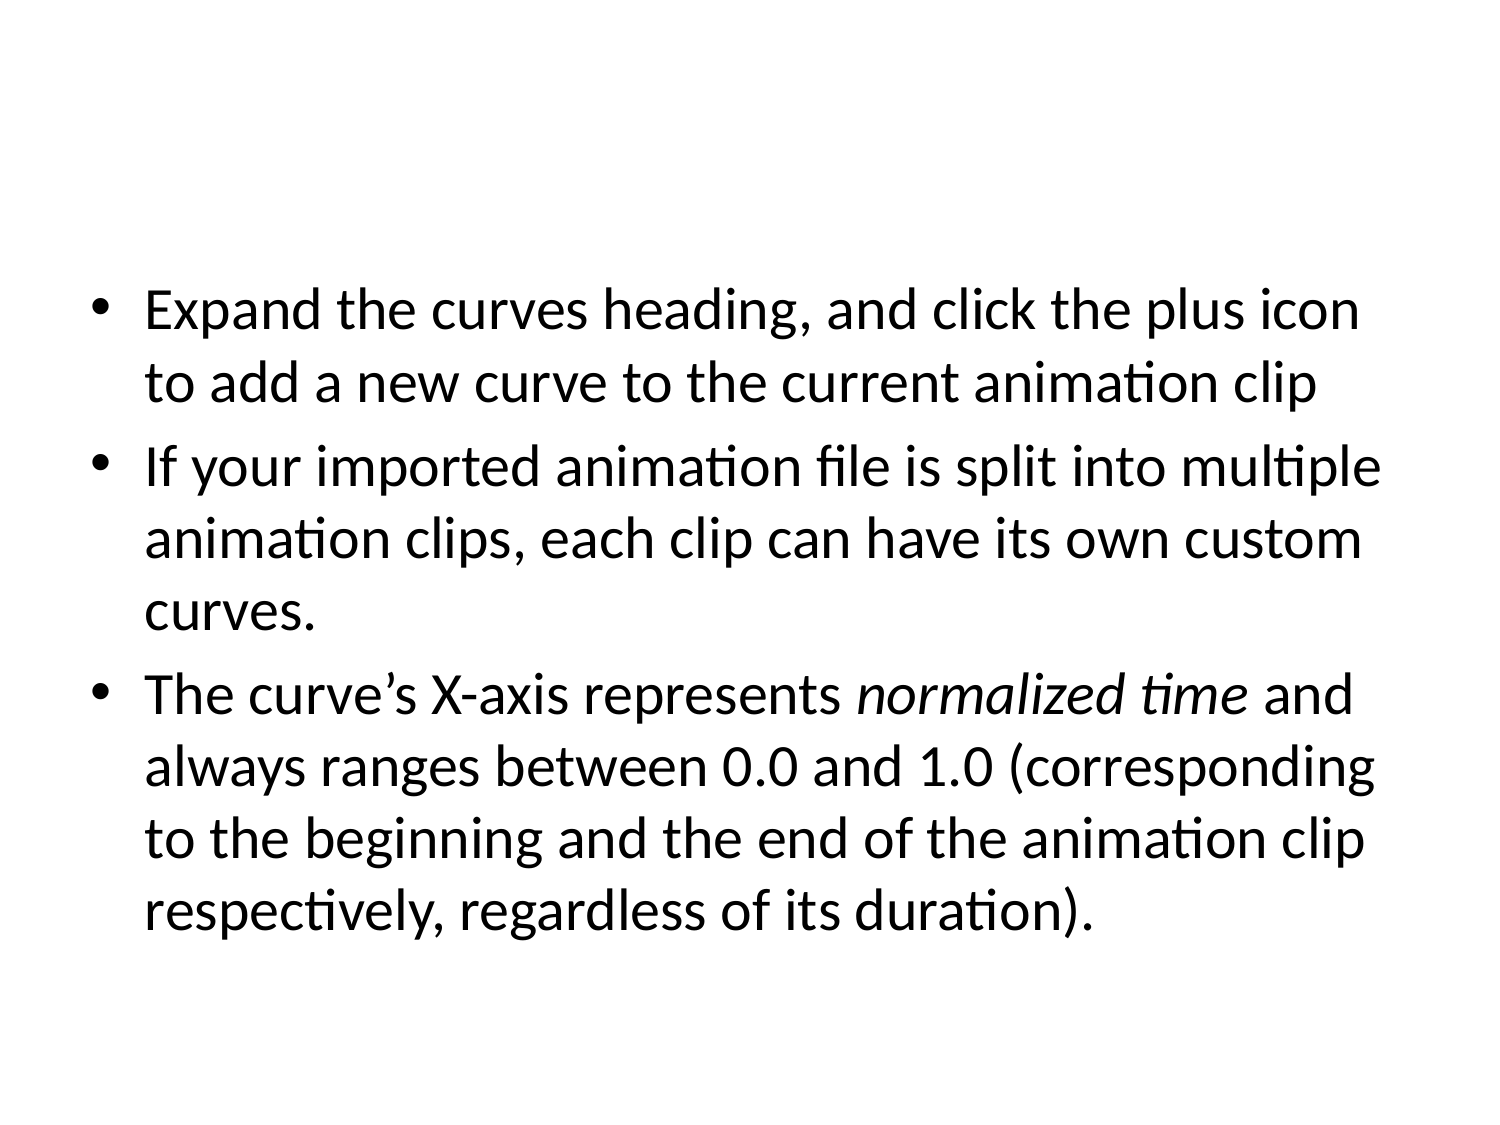

#
Expand the curves heading, and click the plus icon to add a new curve to the current animation clip
If your imported animation file is split into multiple animation clips, each clip can have its own custom curves.
The curve’s X-axis represents normalized time and always ranges between 0.0 and 1.0 (corresponding to the beginning and the end of the animation clip respectively, regardless of its duration).